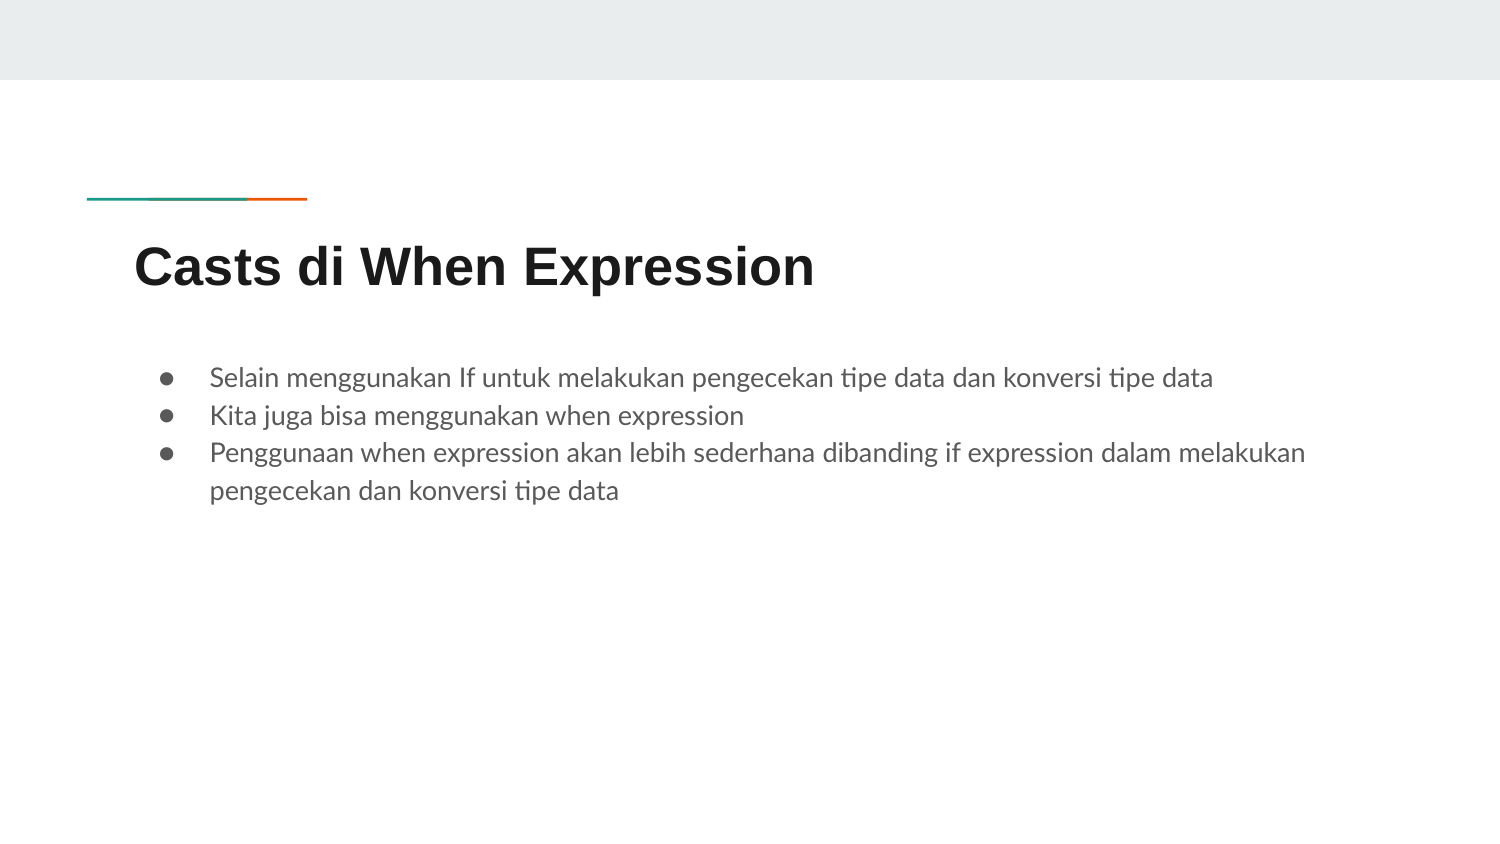

# Casts di When Expression
Selain menggunakan If untuk melakukan pengecekan tipe data dan konversi tipe data
Kita juga bisa menggunakan when expression
Penggunaan when expression akan lebih sederhana dibanding if expression dalam melakukan pengecekan dan konversi tipe data